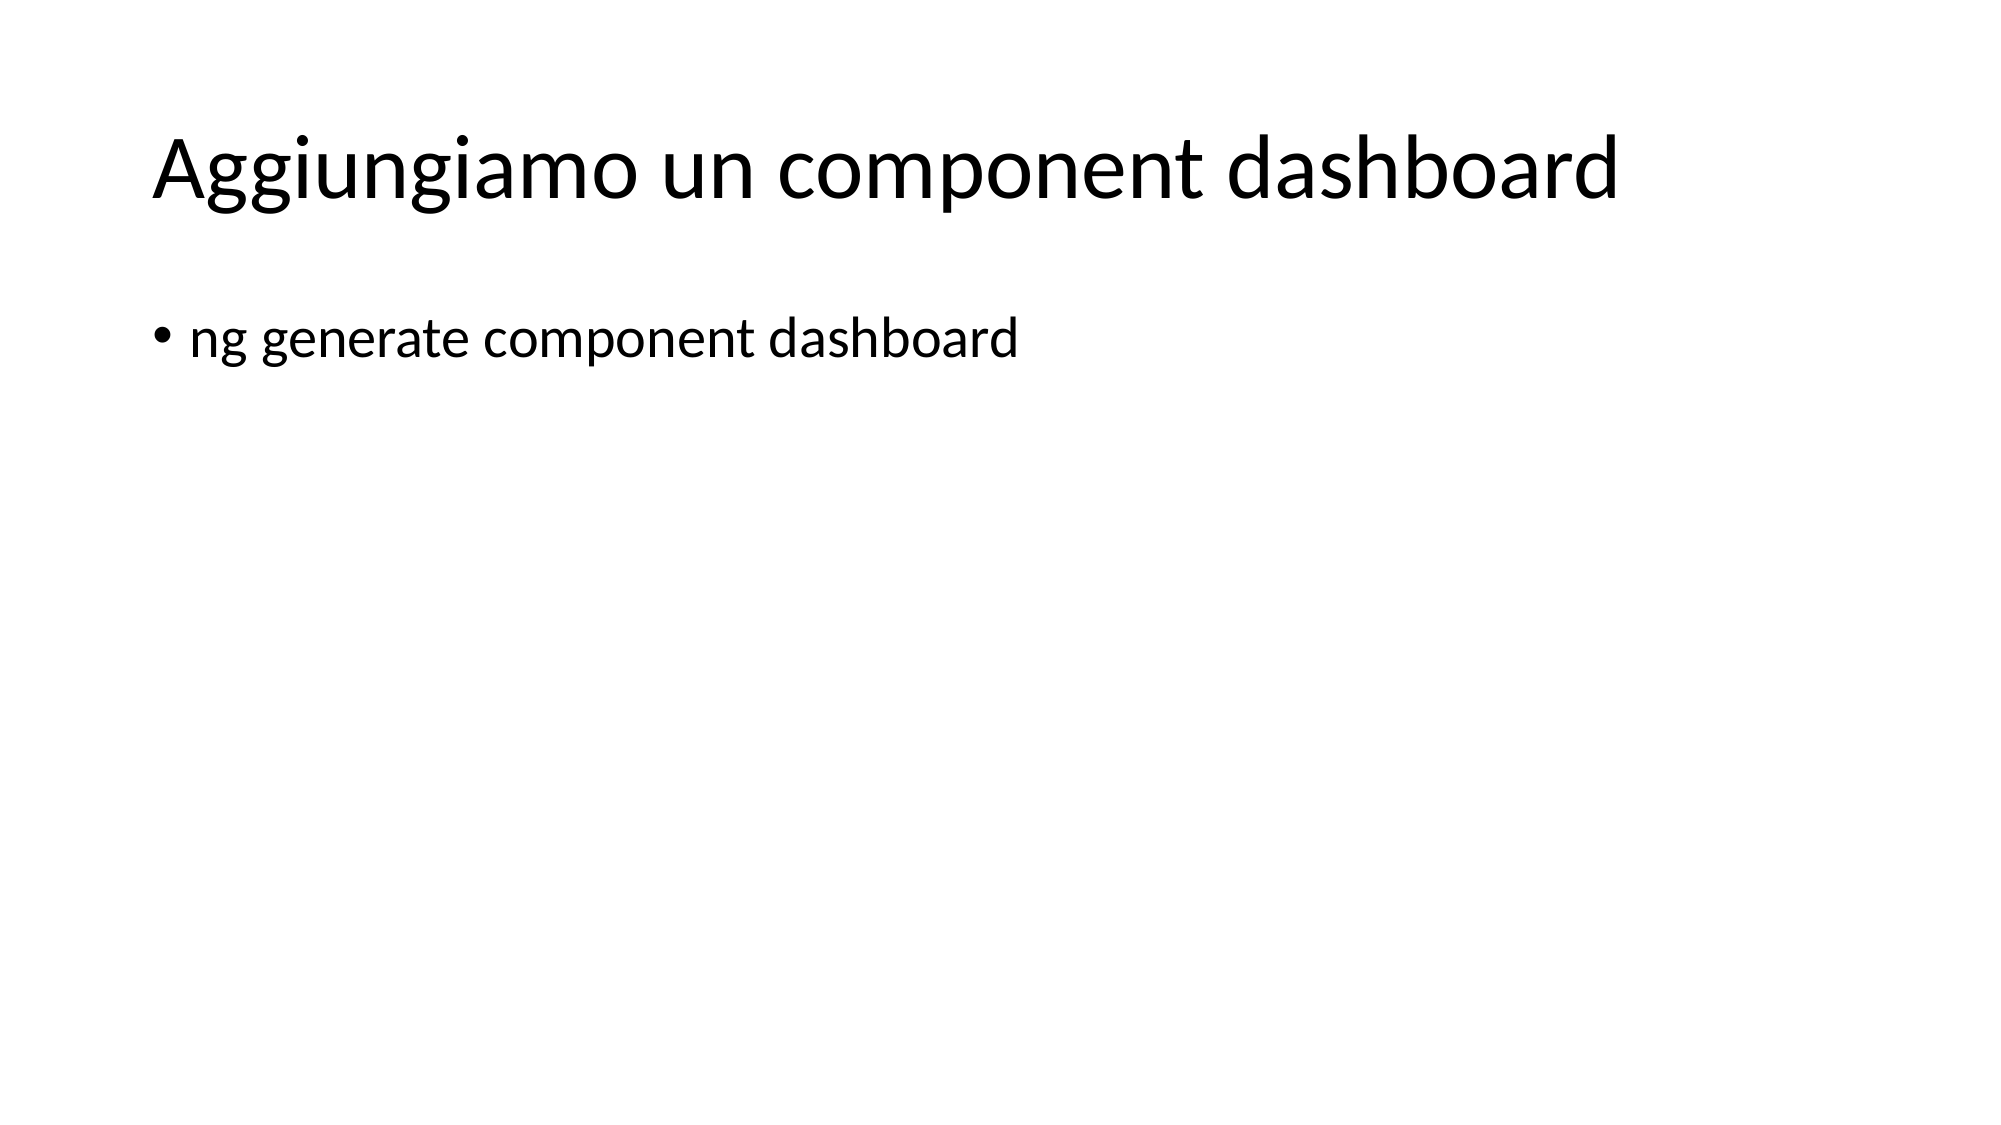

# Aggiungiamo un component dashboard
ng generate component dashboard